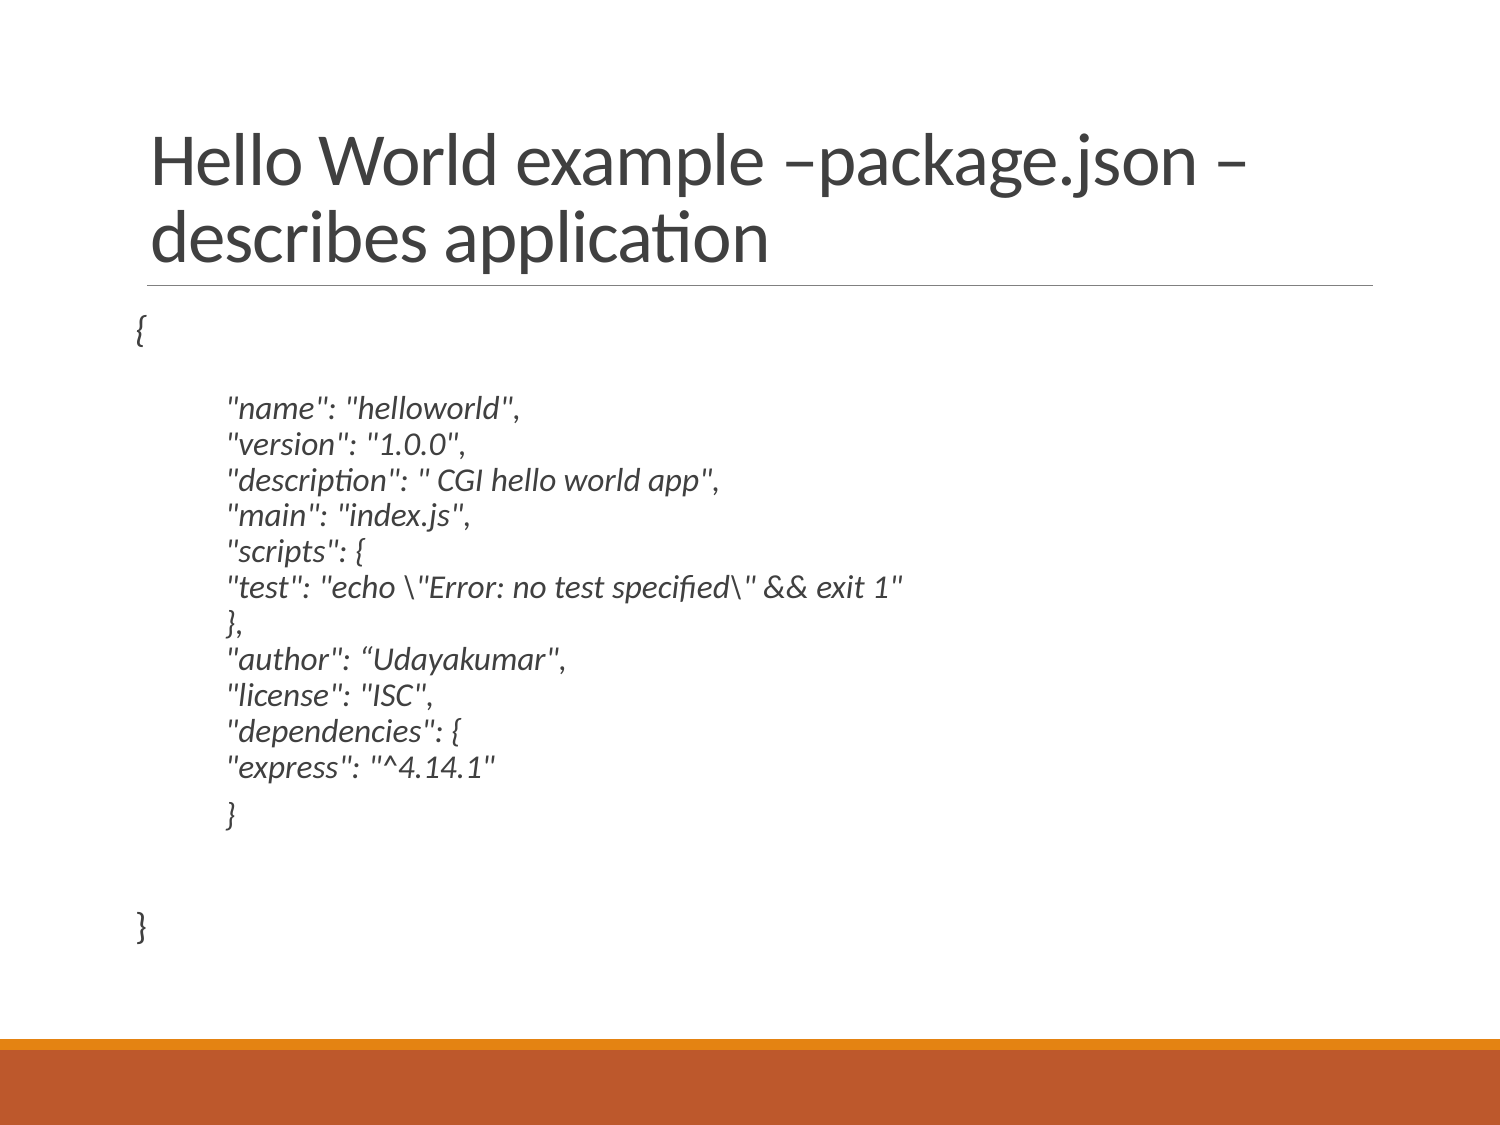

# Hello World example –package.json – describes application
{
"name": "helloworld",
"version": "1.0.0",
"description": " CGI hello world app",
"main": "index.js",
"scripts": {
"test": "echo \"Error: no test specified\" && exit 1"
},
"author": “Udayakumar",
"license": "ISC",
"dependencies": {
"express": "^4.14.1"
}
}